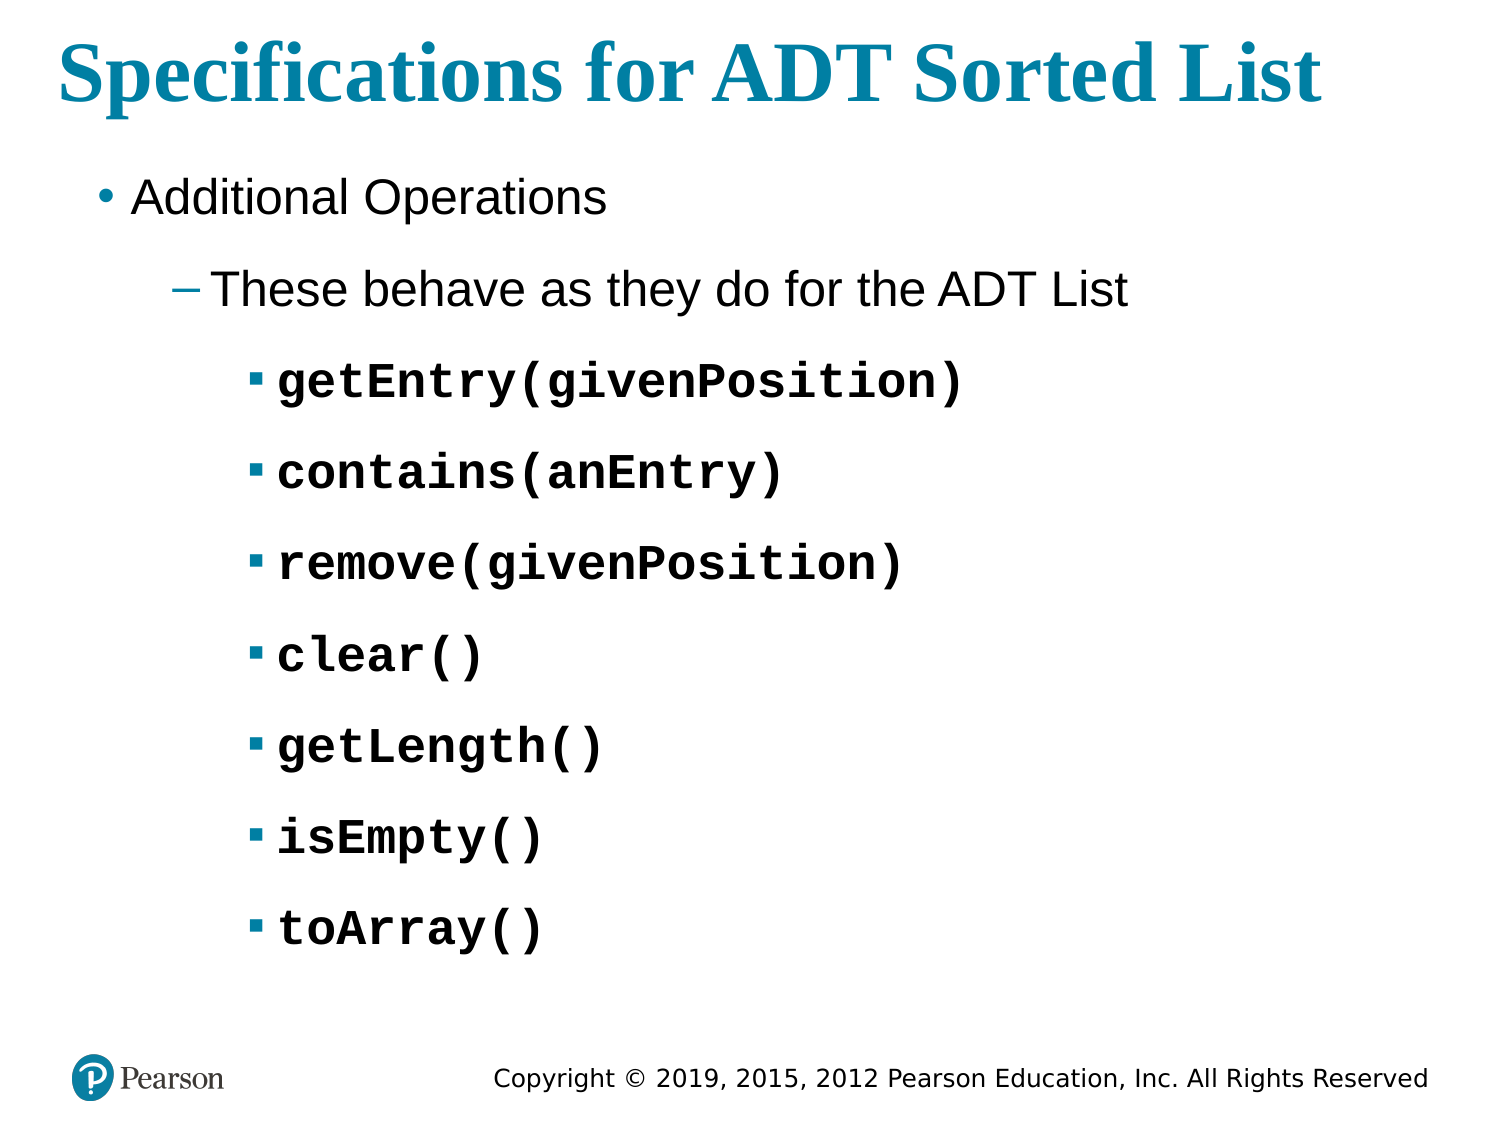

# Specifications for ADT Sorted List
Additional Operations
These behave as they do for the ADT List
getEntry(givenPosition)
contains(anEntry)
remove(givenPosition)
clear()
getLength()
isEmpty()
toArray()